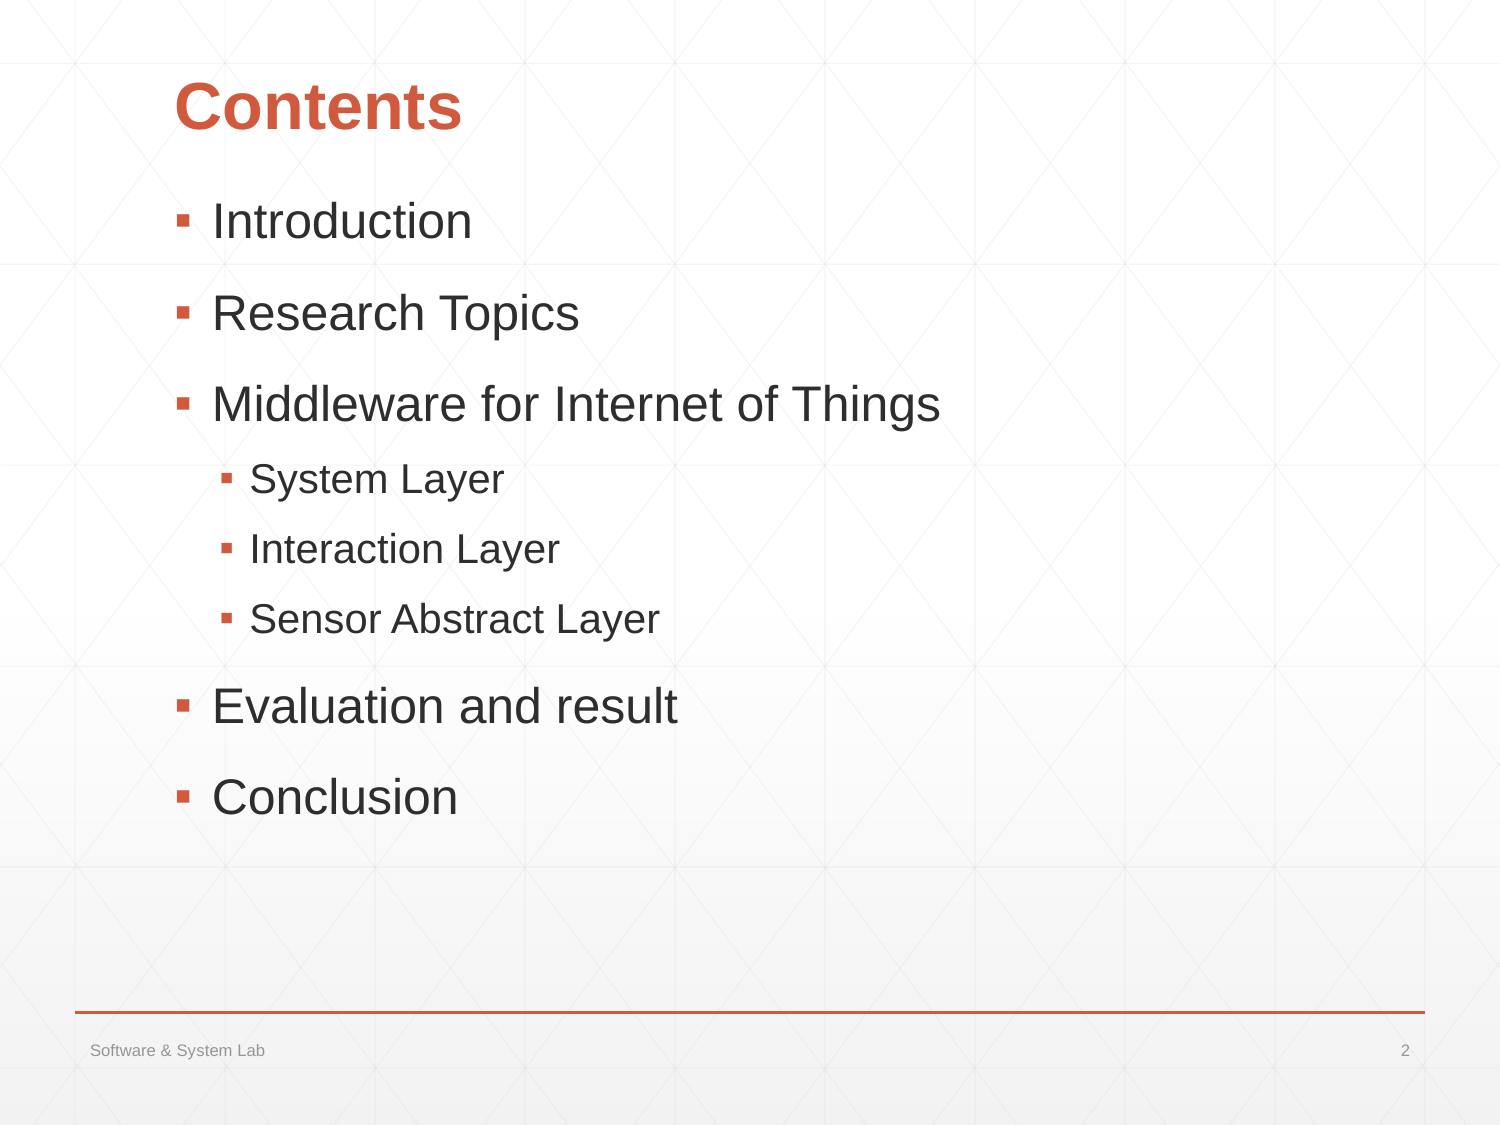

# Contents
Introduction
Research Topics
Middleware for Internet of Things
System Layer
Interaction Layer
Sensor Abstract Layer
Evaluation and result
Conclusion
Software & System Lab

2